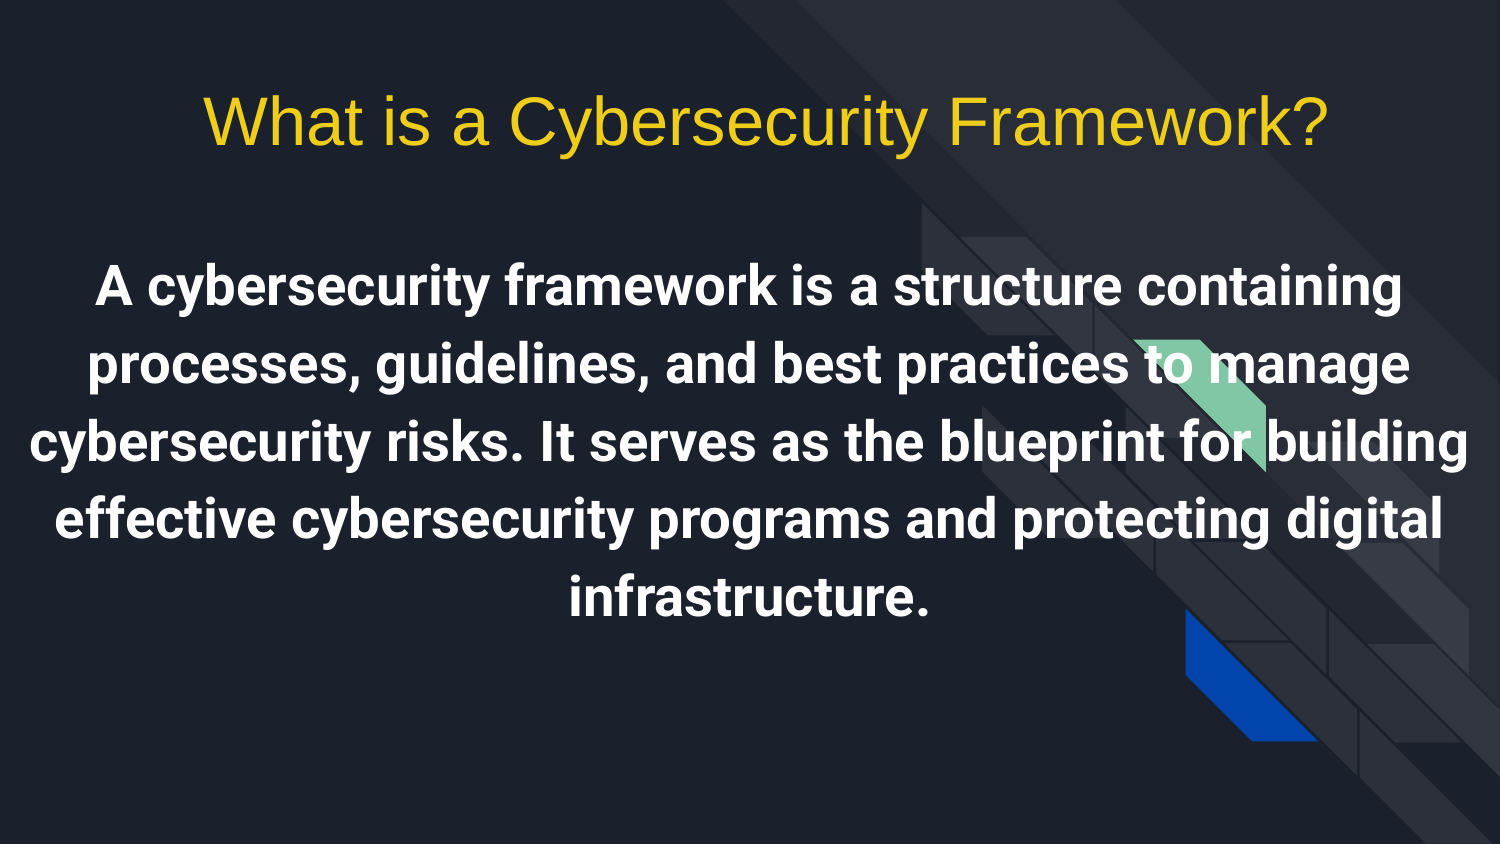

# What is a Cybersecurity Framework?
A cybersecurity framework is a structure containing processes, guidelines, and best practices to manage cybersecurity risks. It serves as the blueprint for building effective cybersecurity programs and protecting digital infrastructure.